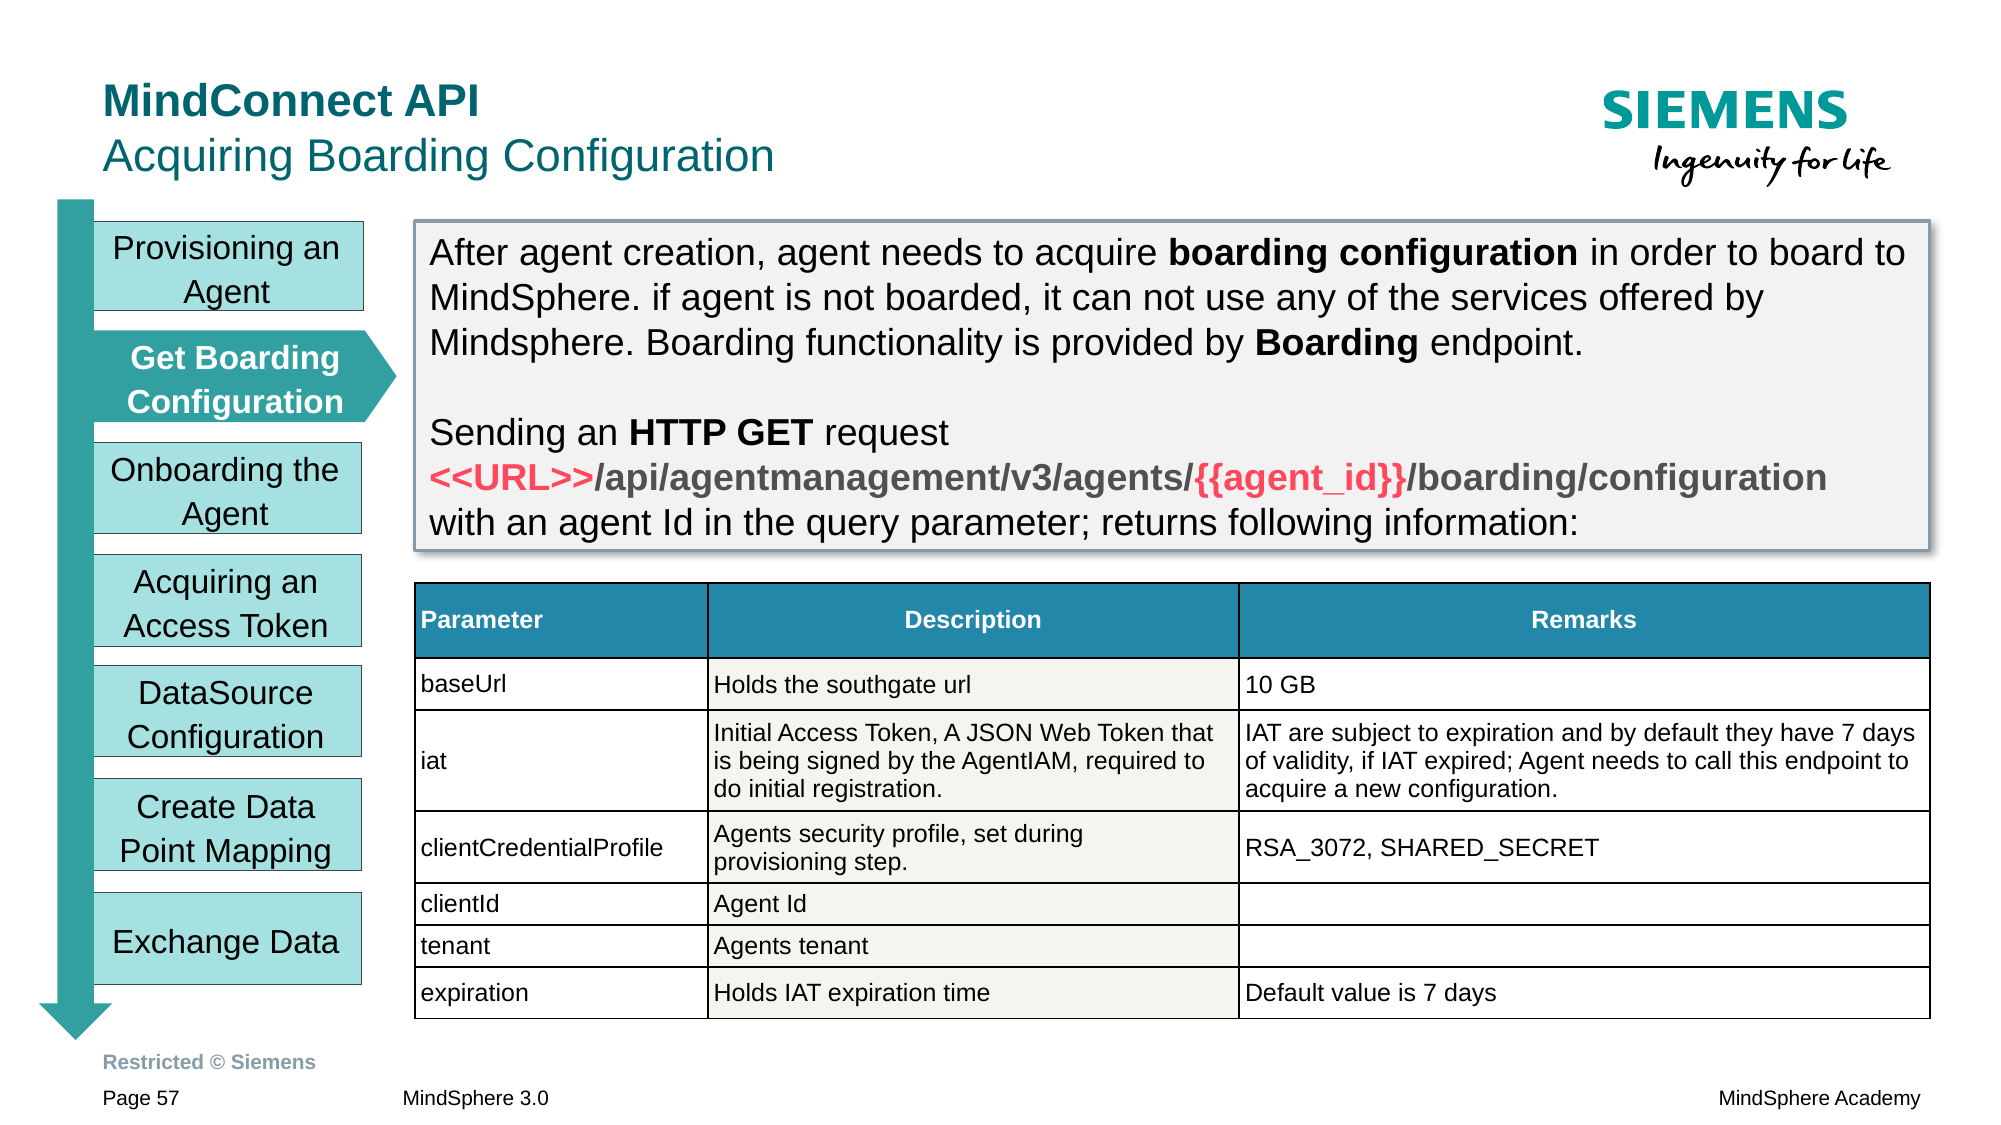

# MindConnect API Acquiring Boarding Configuration

Provisioning an Agent
After agent creation, agent needs to acquire boarding configuration in order to board to MindSphere. if agent is not boarded, it can not use any of the services offered by Mindsphere. Boarding functionality is provided by Boarding endpoint.

Sending an HTTP GET request <<URL>>/api/agentmanagement/v3/agents/{{agent_id}}/boarding/configuration
with an agent Id in the query parameter; returns following information:
Get Boarding Configuration
Onboarding the Agent
Acquiring an Access Token
| Parameter | Description | Remarks |
| --- | --- | --- |
| baseUrl | Holds the southgate url | 10 GB |
| iat | Initial Access Token, A JSON Web Token that is being signed by the AgentIAM, required to do initial registration. | IAT are subject to expiration and by default they have 7 days of validity, if IAT expired; Agent needs to call this endpoint to acquire a new configuration. |
| clientCredentialProfile | Agents security profile, set during provisioning step. | RSA\_3072, SHARED\_SECRET |
| clientId | Agent Id |  |
| tenant | Agents tenant |  |
| expiration | Holds IAT expiration time | Default value is 7 days |
DataSource Configuration
Create Data Point Mapping
Exchange Data